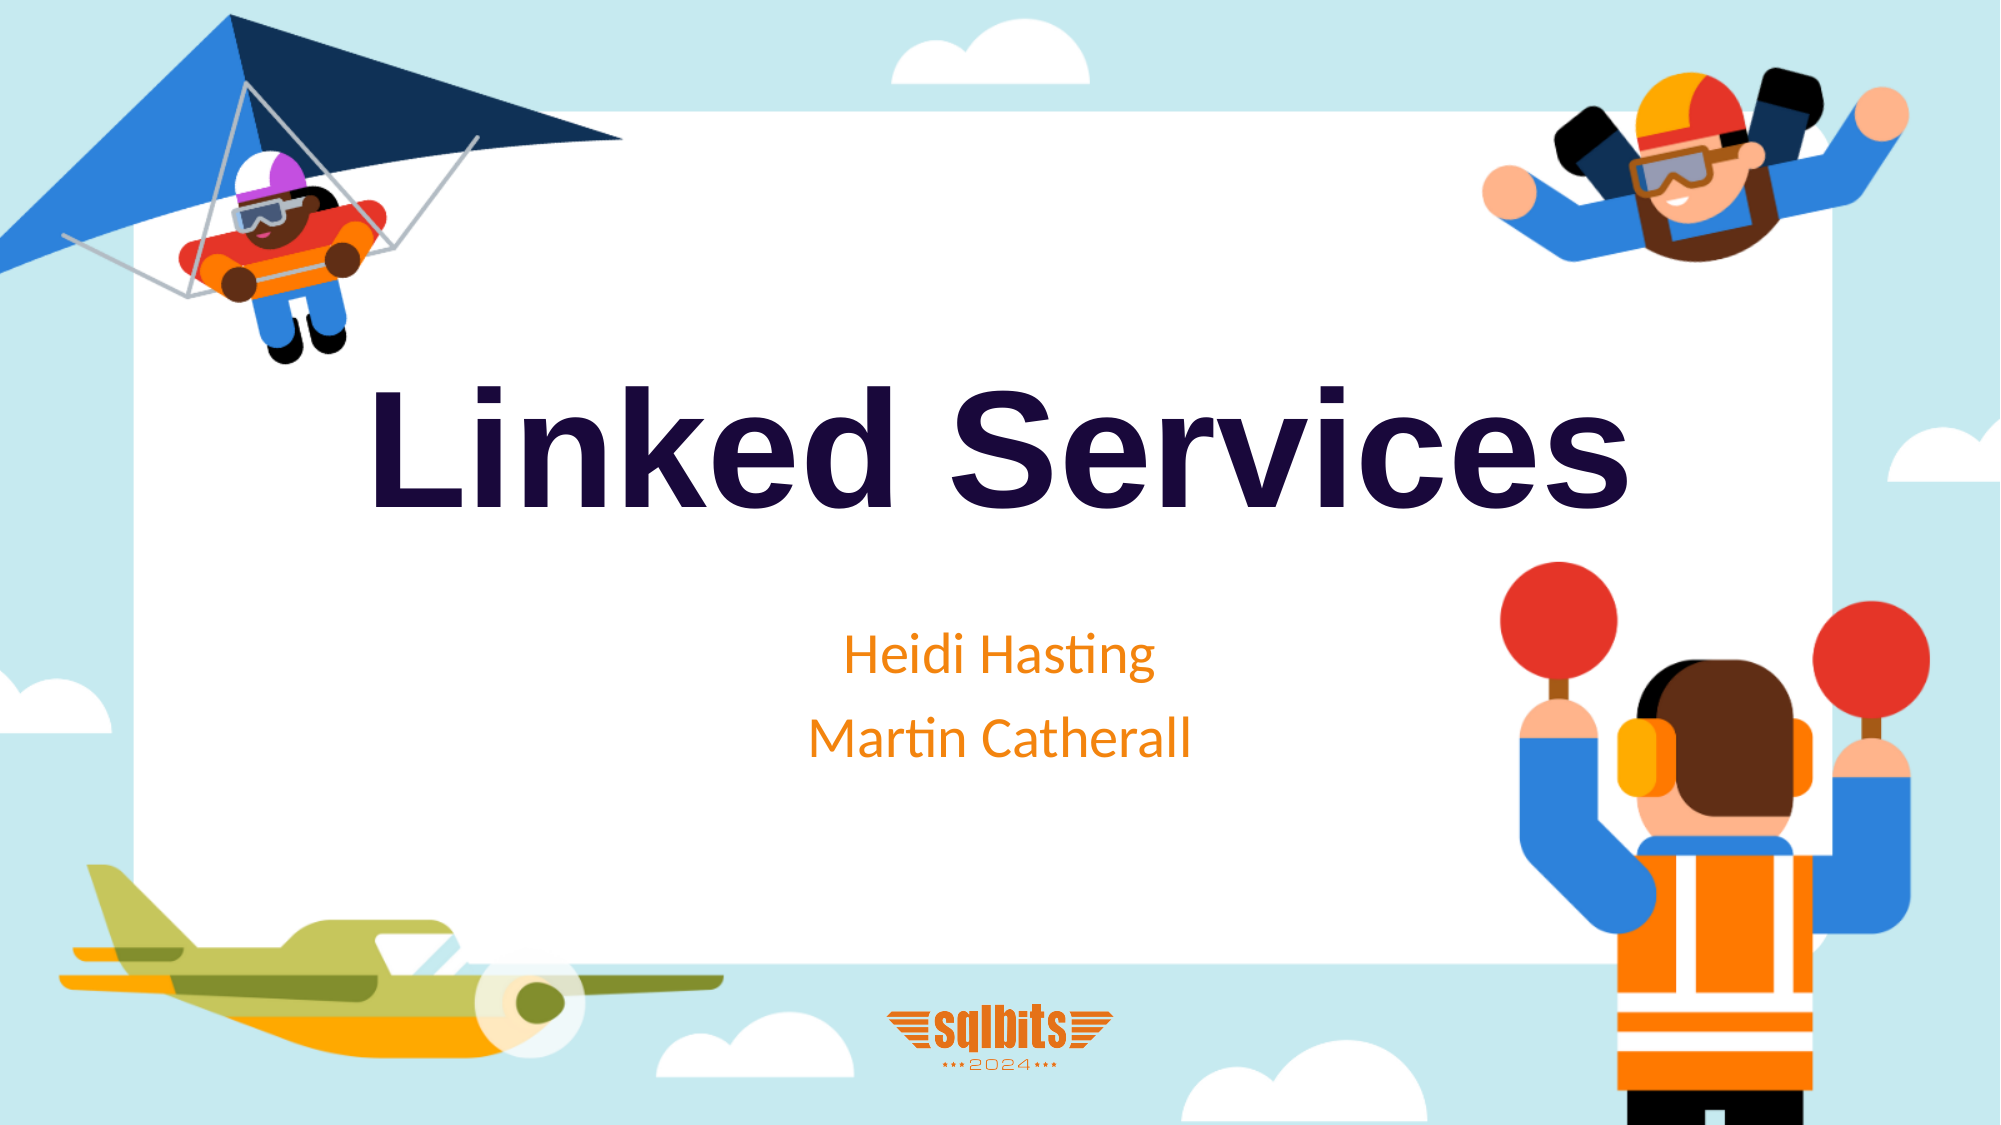

# Linked Services
Heidi Hasting
Martin Catherall